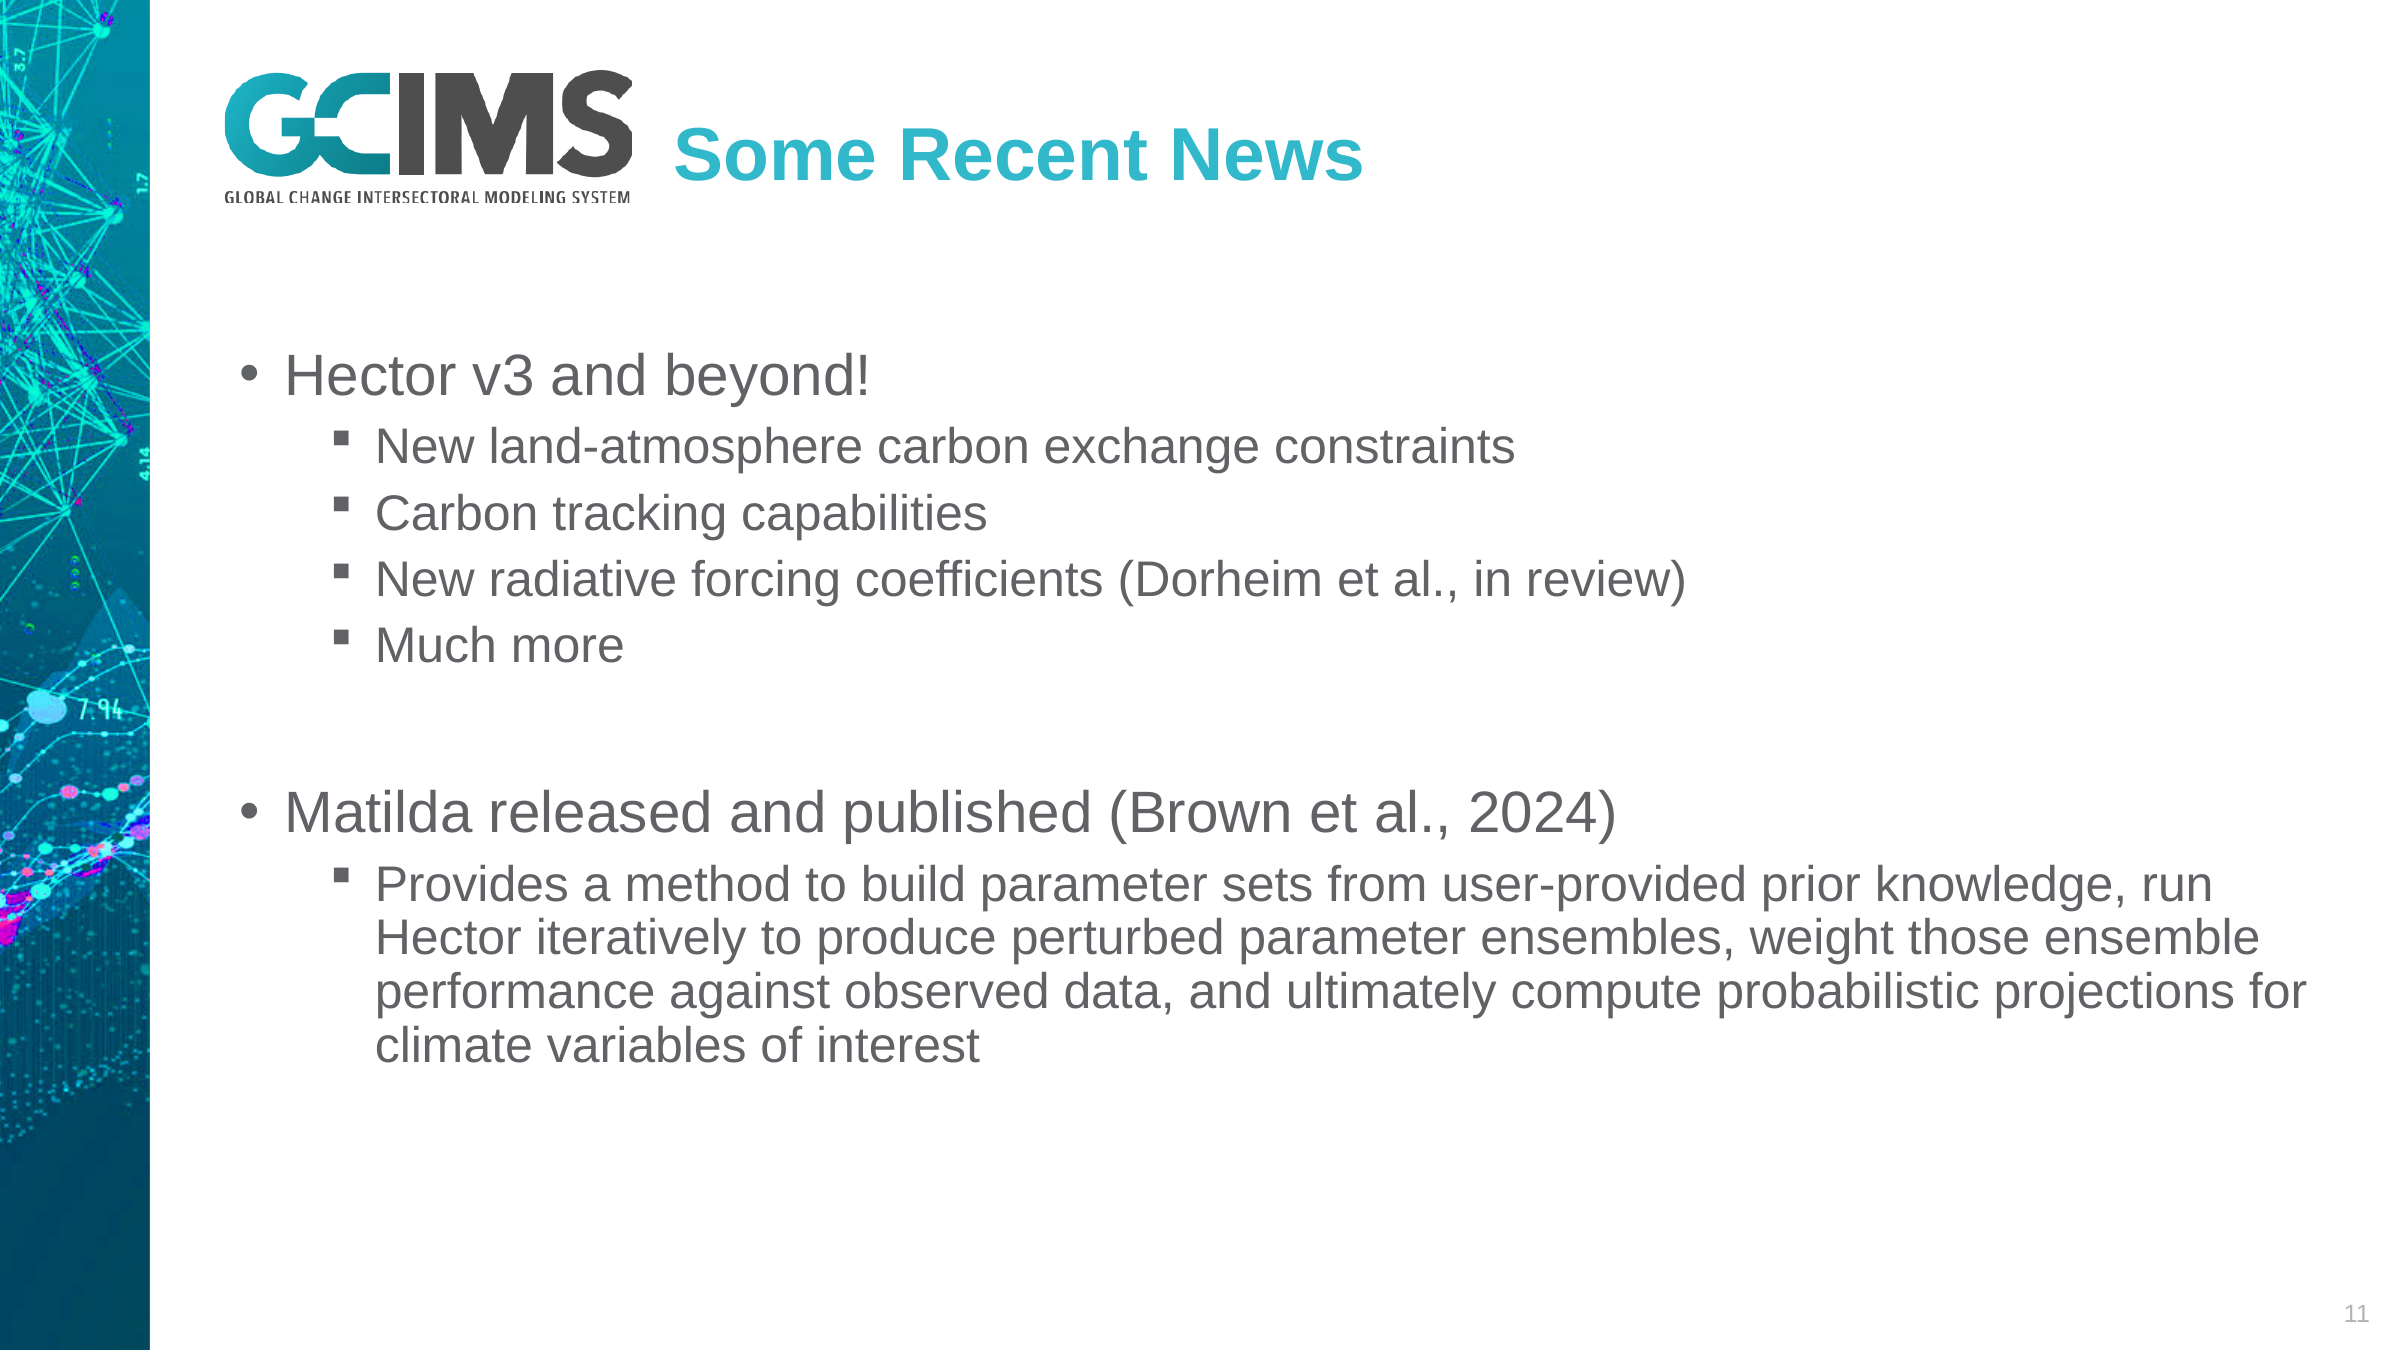

# Some Recent News
Hector v3 and beyond!
New land-atmosphere carbon exchange constraints
Carbon tracking capabilities
New radiative forcing coefficients (Dorheim et al., in review)
Much more

Matilda released and published (Brown et al., 2024)
Provides a method to build parameter sets from user-provided prior knowledge, run Hector iteratively to produce perturbed parameter ensembles, weight those ensemble performance against observed data, and ultimately compute probabilistic projections for climate variables of interest
11